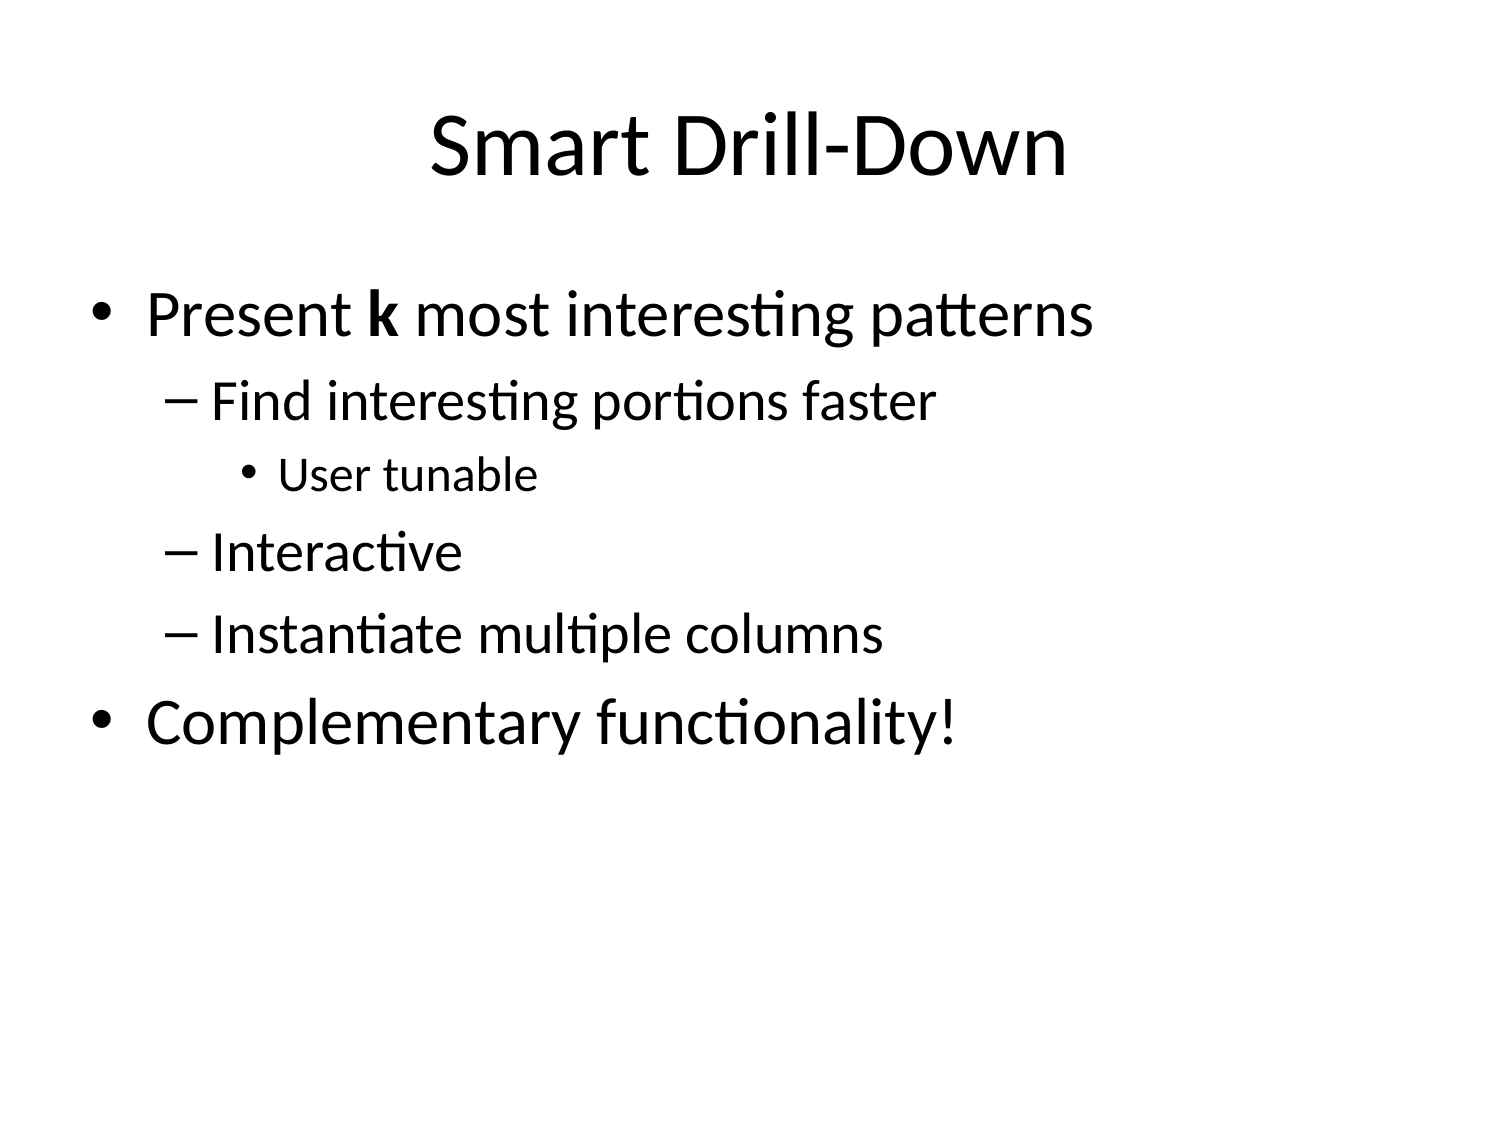

# Smart Drill-Down
Present k most interesting patterns
Find interesting portions faster
User tunable
Interactive
Instantiate multiple columns
Complementary functionality!